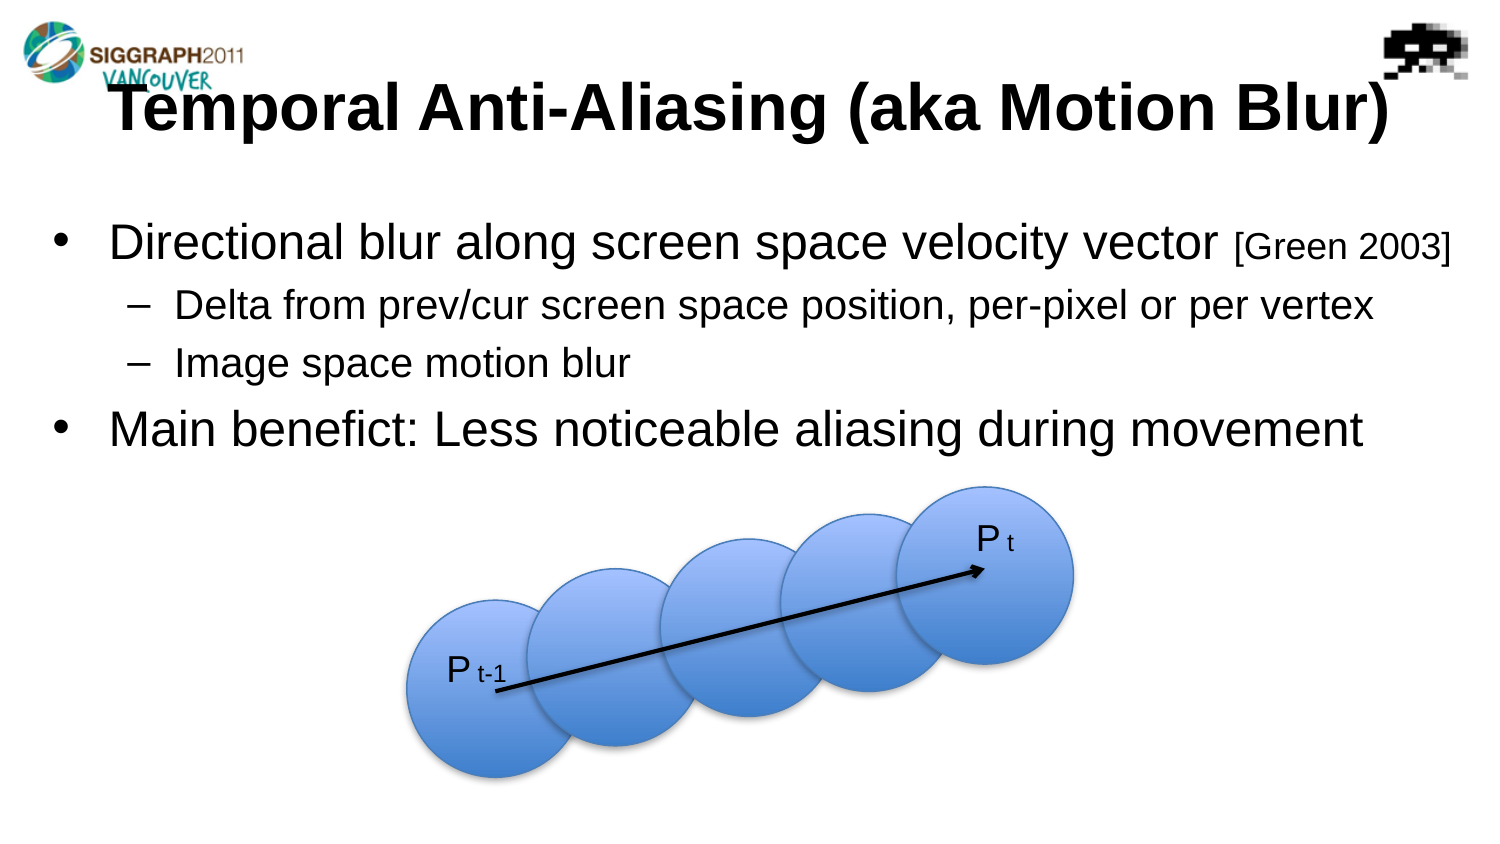

# Temporal Anti-Aliasing (aka Motion Blur)
Directional blur along screen space velocity vector [Green 2003]
Delta from prev/cur screen space position, per-pixel or per vertex
Image space motion blur
Main benefict: Less noticeable aliasing during movement

Pt

Pt-1